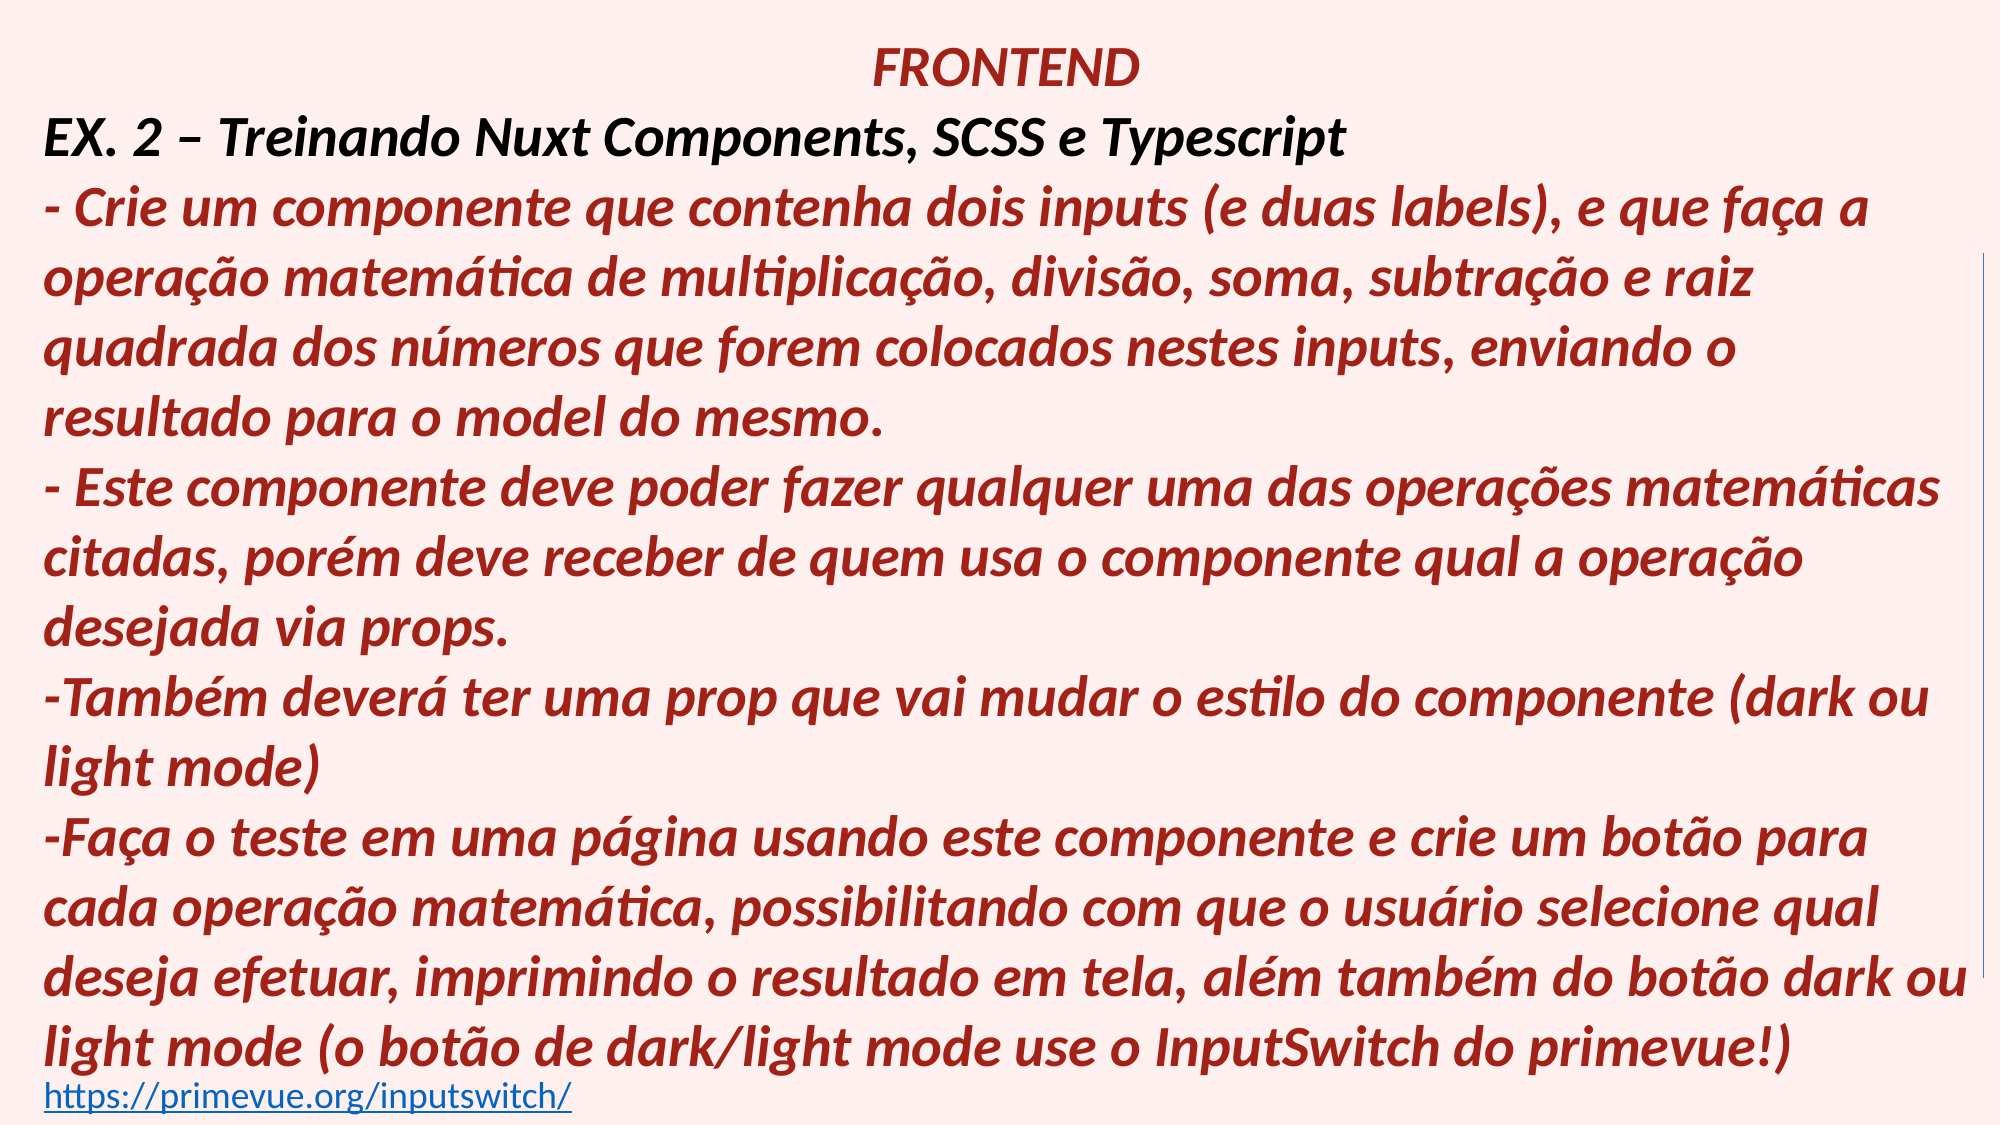

FRONTEND
EX. 2 – Treinando Nuxt Components, SCSS e Typescript
- Crie um componente que contenha dois inputs (e duas labels), e que faça a operação matemática de multiplicação, divisão, soma, subtração e raiz quadrada dos números que forem colocados nestes inputs, enviando o resultado para o model do mesmo.
- Este componente deve poder fazer qualquer uma das operações matemáticas citadas, porém deve receber de quem usa o componente qual a operação desejada via props.
-Também deverá ter uma prop que vai mudar o estilo do componente (dark ou light mode)
-Faça o teste em uma página usando este componente e crie um botão para cada operação matemática, possibilitando com que o usuário selecione qual deseja efetuar, imprimindo o resultado em tela, além também do botão dark ou light mode (o botão de dark/light mode use o InputSwitch do primevue!)

https://primevue.org/inputswitch/